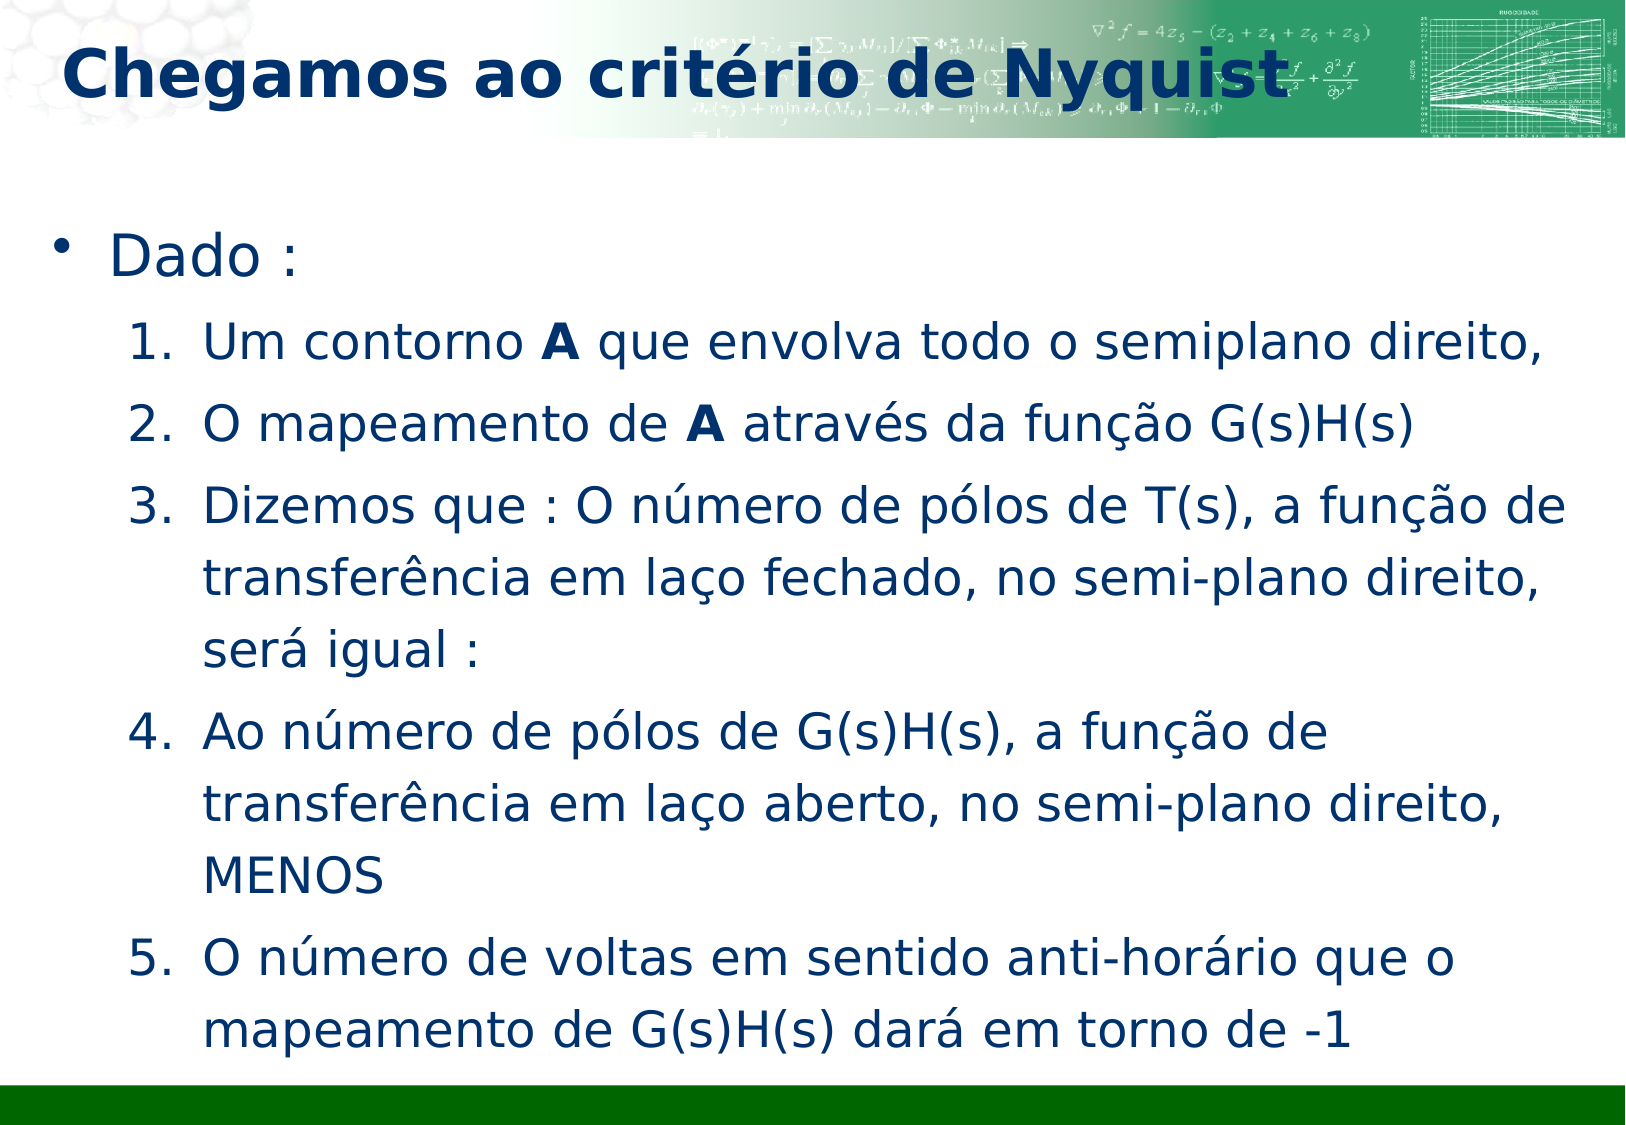

# Chegamos ao critério de Nyquist
Dado :
Um contorno A que envolva todo o semiplano direito,
O mapeamento de A através da função G(s)H(s)
Dizemos que : O número de pólos de T(s), a função de transferência em laço fechado, no semi-plano direito, será igual :
Ao número de pólos de G(s)H(s), a função de transferência em laço aberto, no semi-plano direito, MENOS
O número de voltas em sentido anti-horário que o mapeamento de G(s)H(s) dará em torno de -1